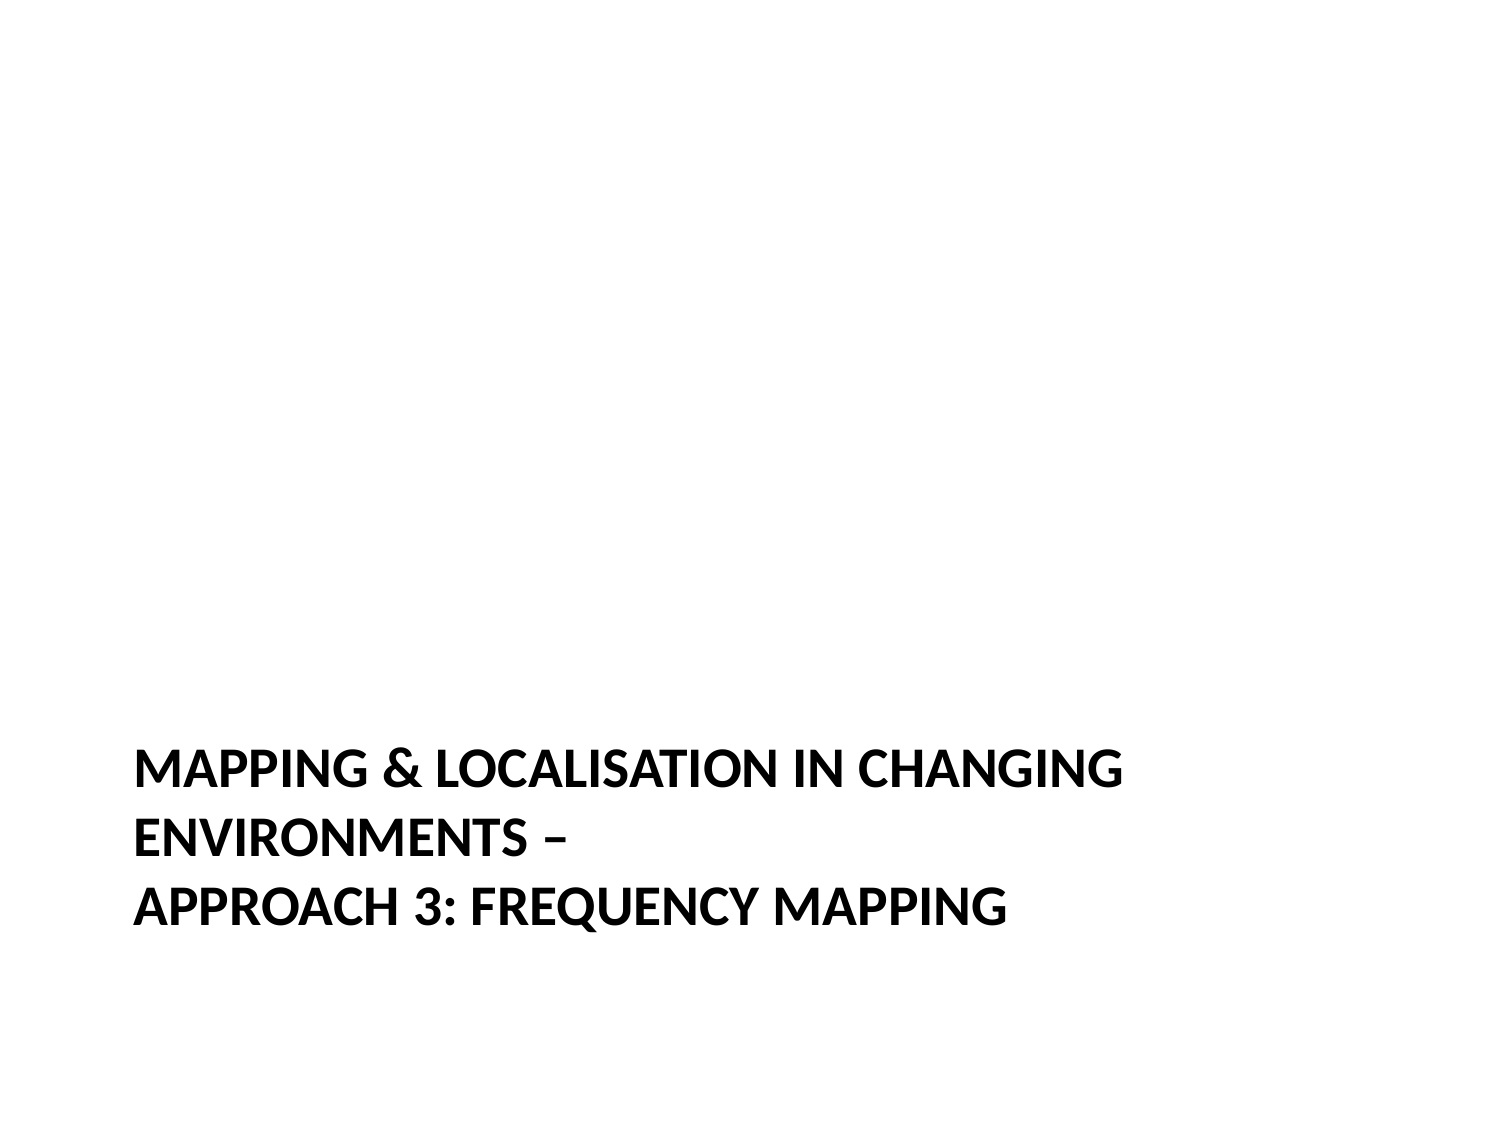

# Mapping & Localisation in CHANGING Environments – Approach 3: FREQUENCY MAPPING